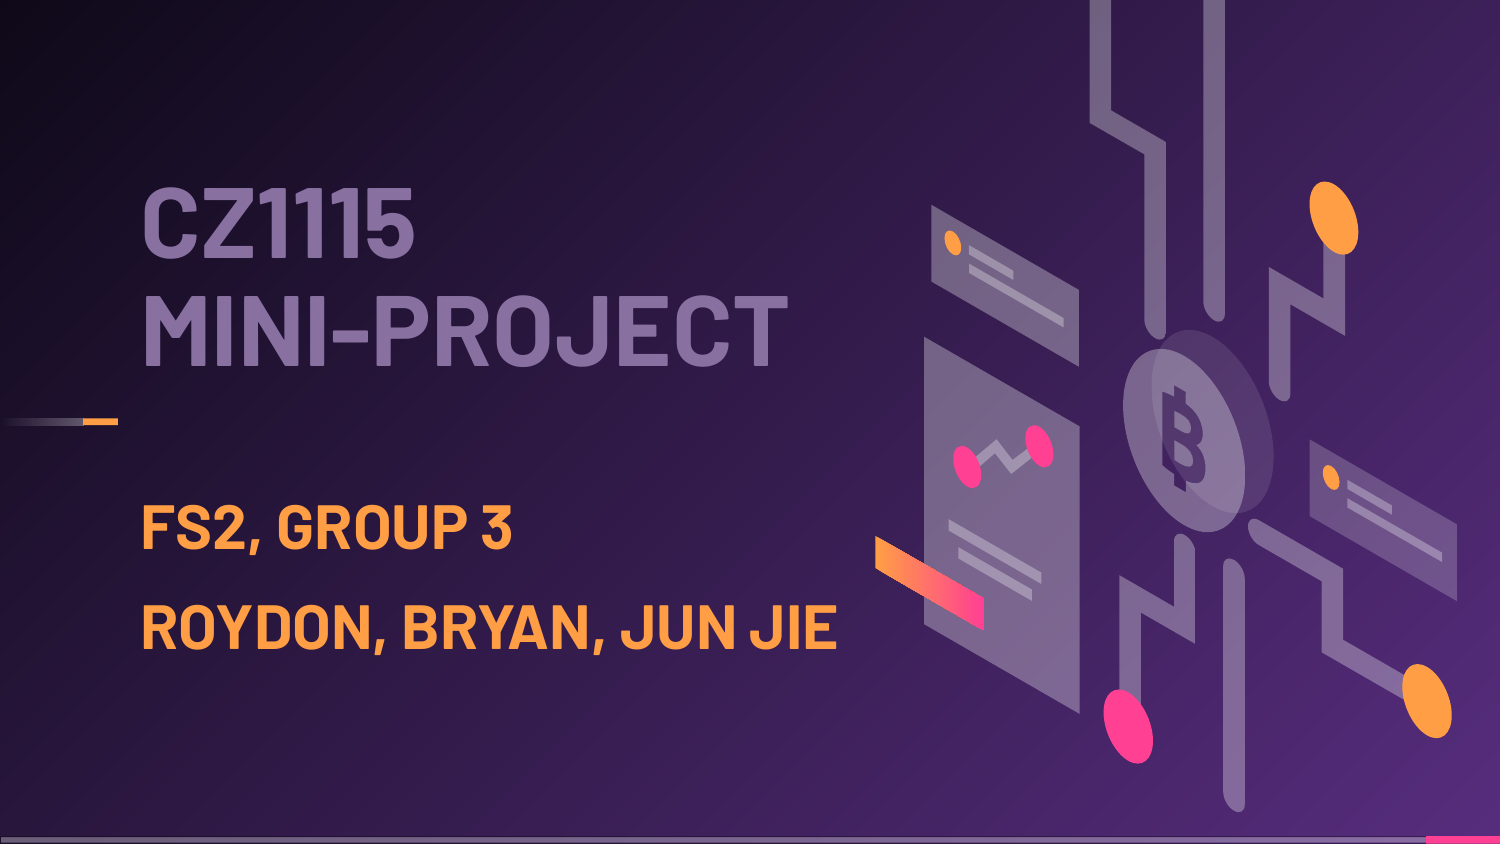

# CZ1115
MINI-PROJECT

FS2, GROUP 3
ROYDON, BRYAN, JUN JIE